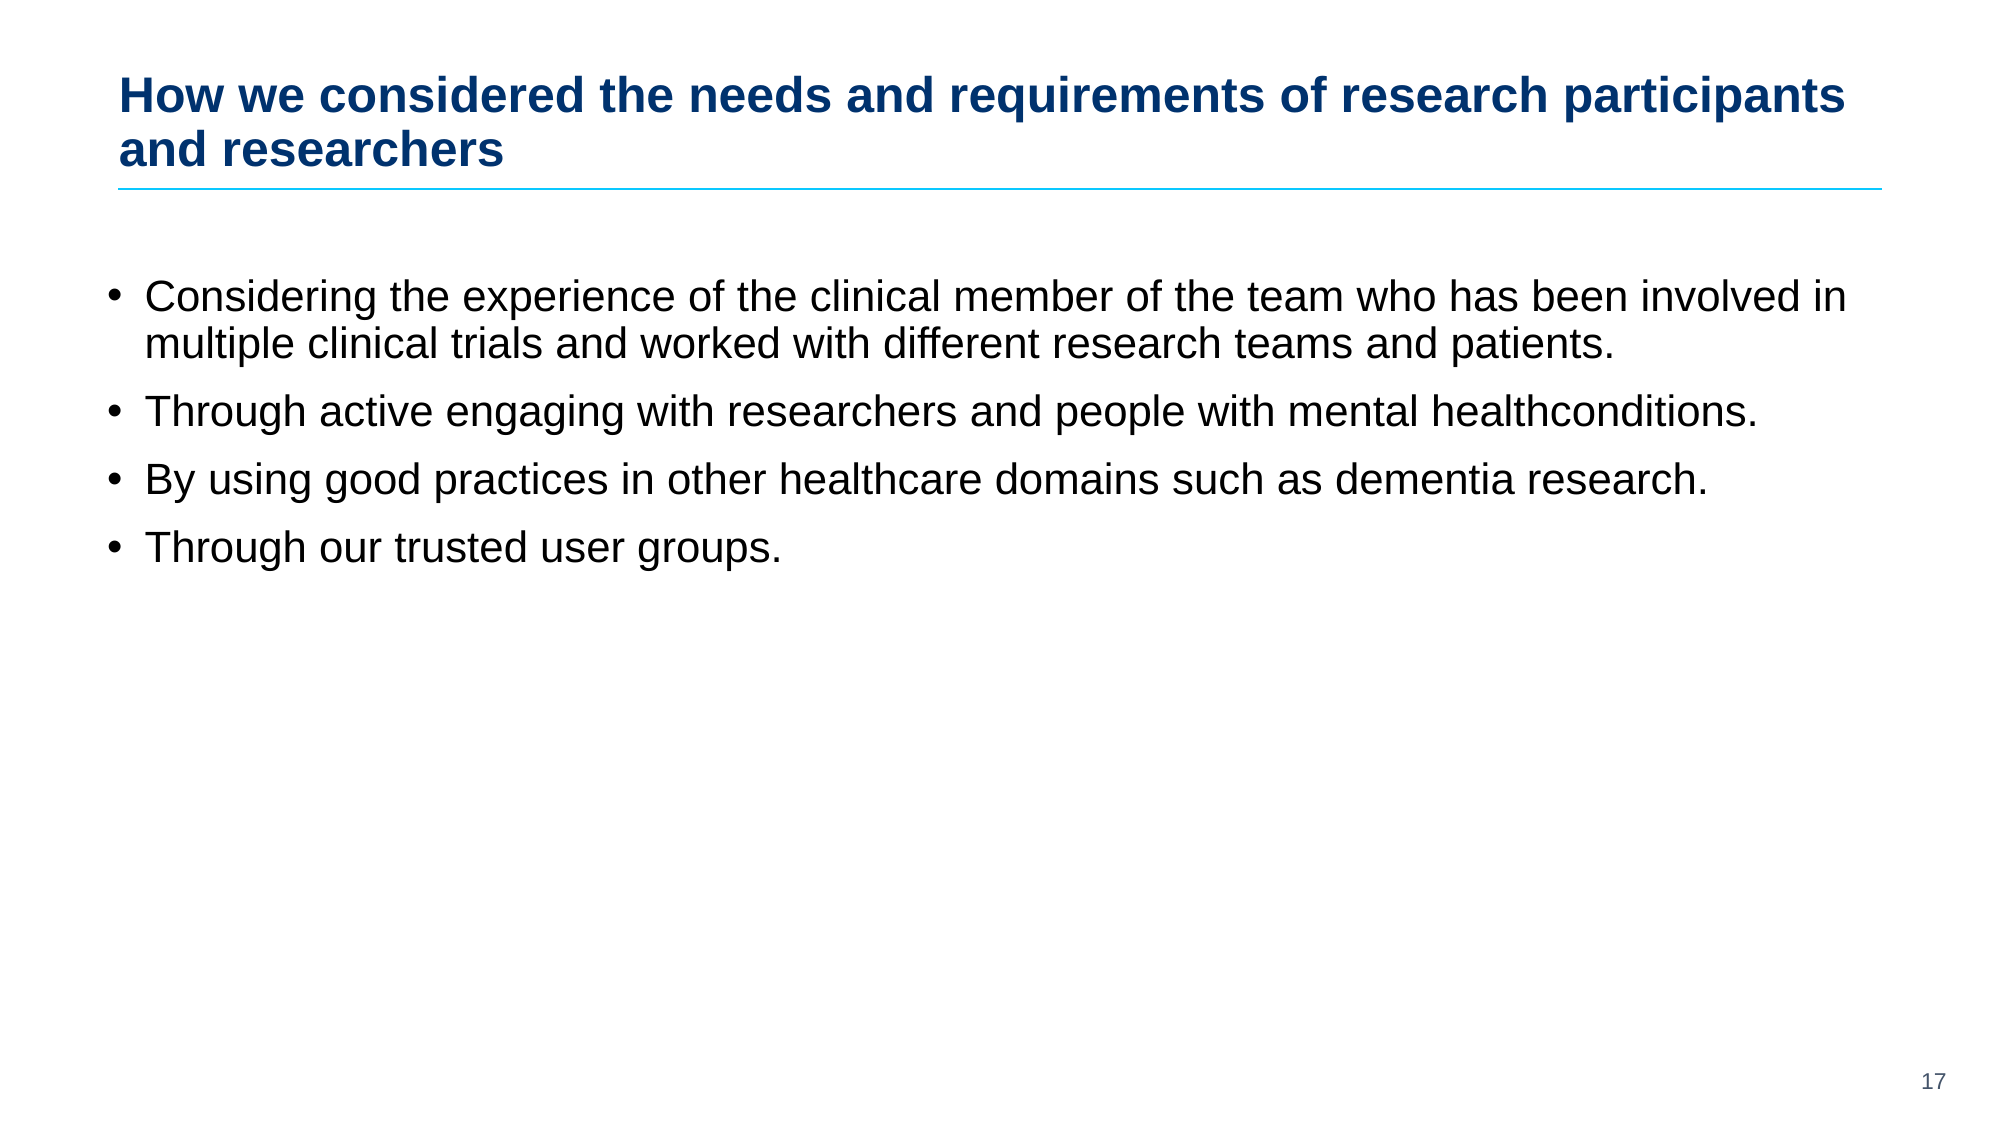

How we considered the needs and requirements of research participants and researchers
Considering the experience of the clinical member of the team who has been involved in multiple clinical trials and worked with different research teams and patients.
Through active engaging with researchers and people with mental healthconditions.
By using good practices in other healthcare domains such as dementia research.
Through our trusted user groups.
17